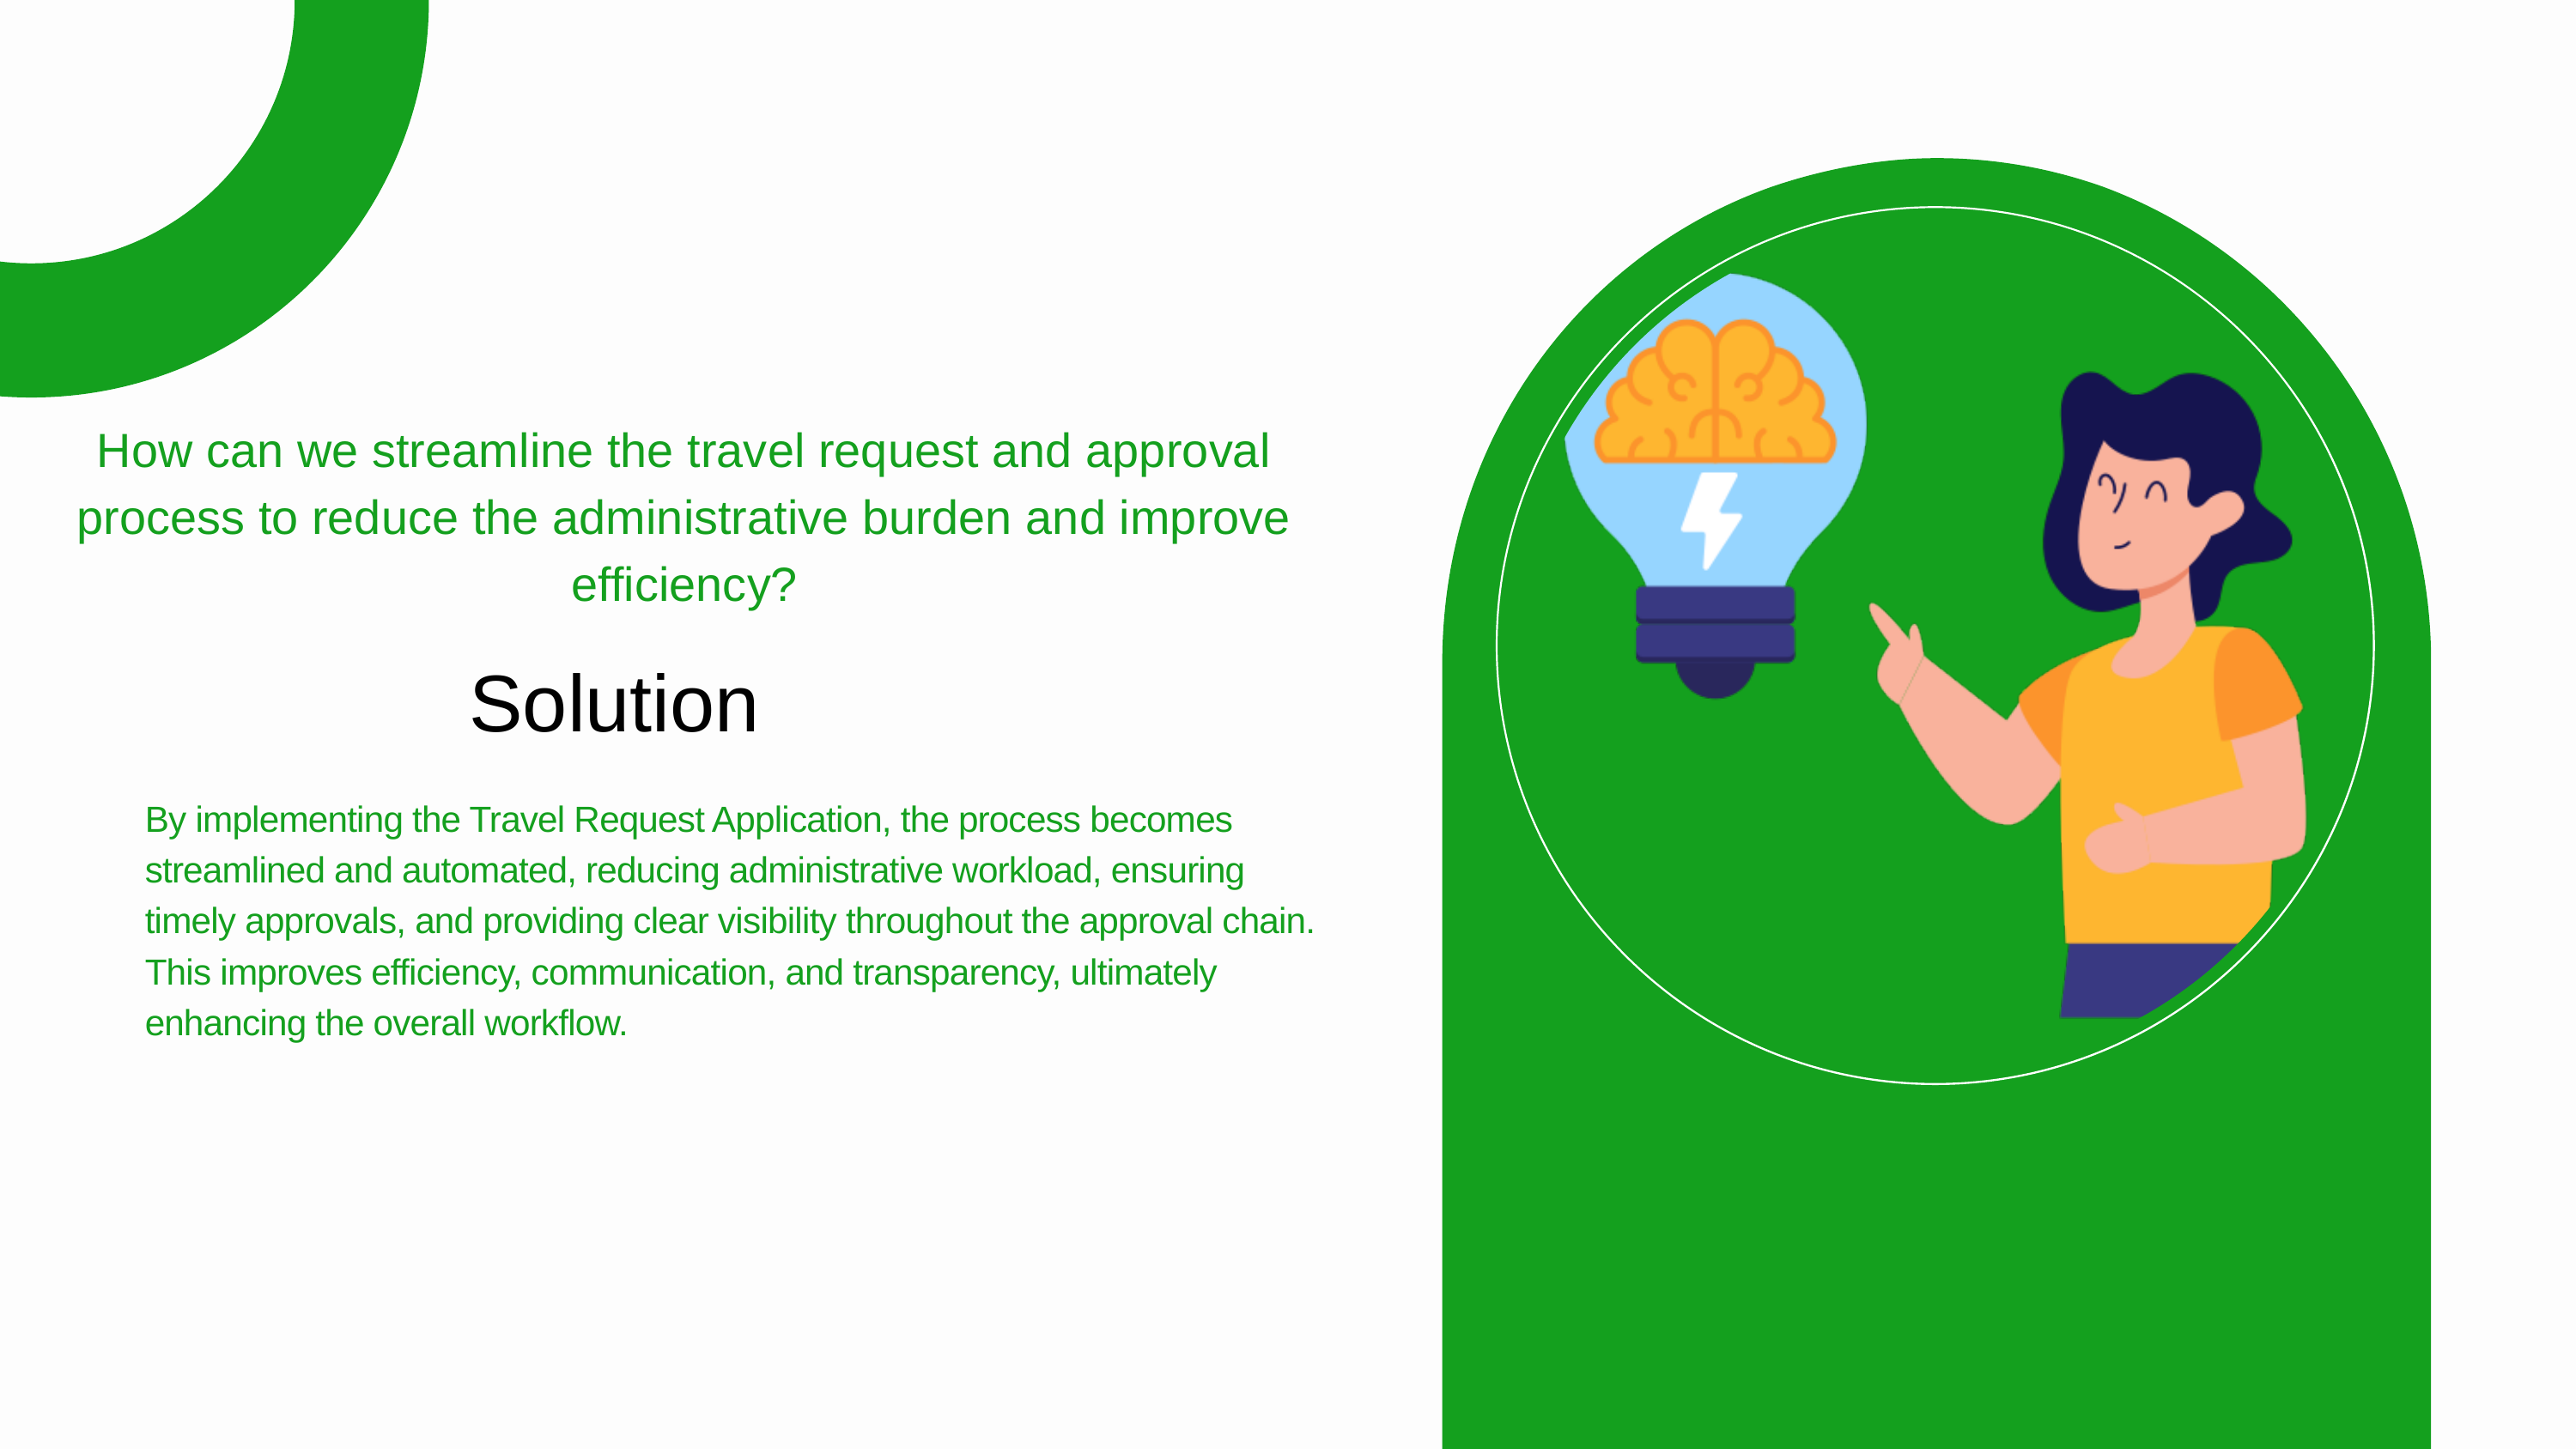

How can we streamline the travel request and approval process to reduce the administrative burden and improve efficiency?
Solution
By implementing the Travel Request Application, the process becomes streamlined and automated, reducing administrative workload, ensuring timely approvals, and providing clear visibility throughout the approval chain. This improves efficiency, communication, and transparency, ultimately enhancing the overall workflow.